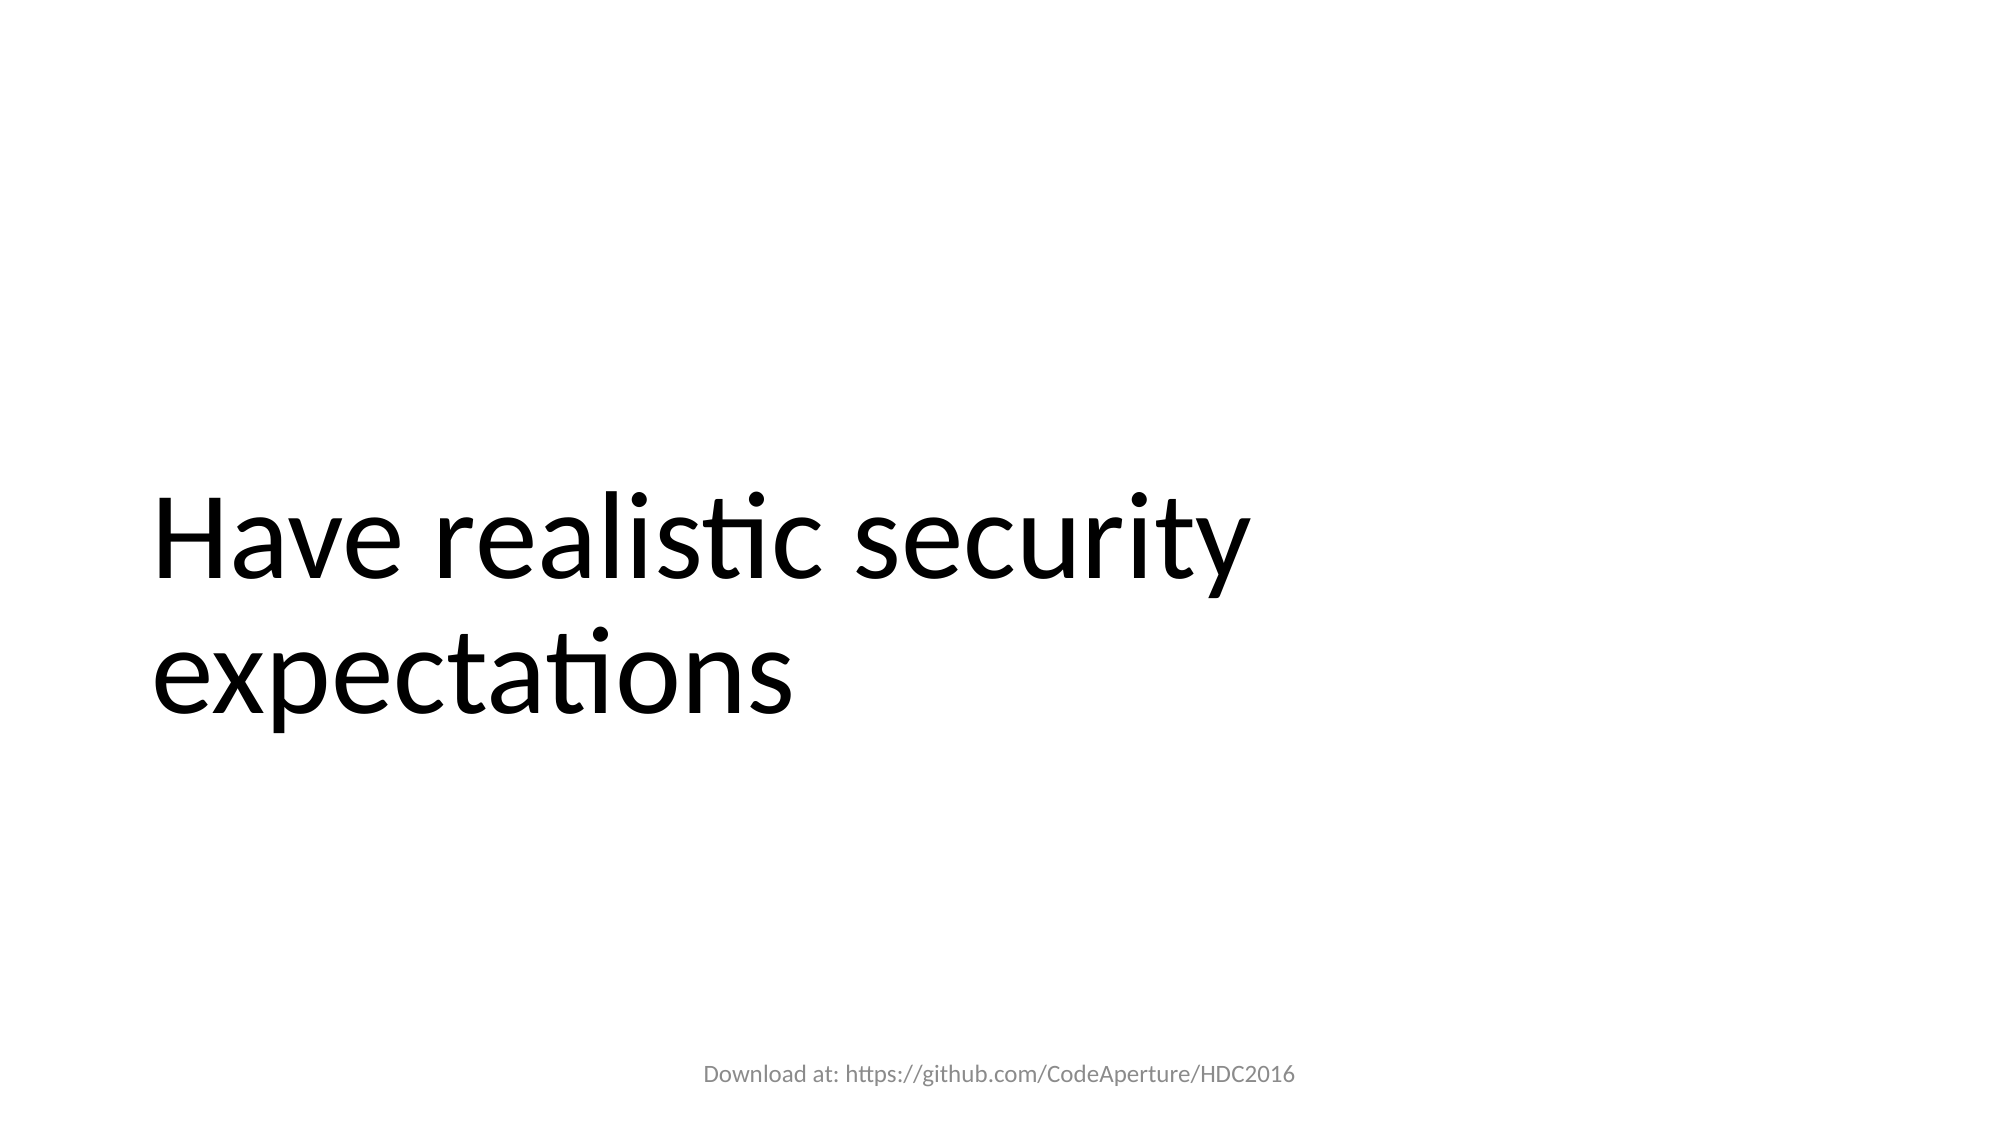

# Have realistic security expectations

Download at: https://github.com/CodeAperture/HDC2016